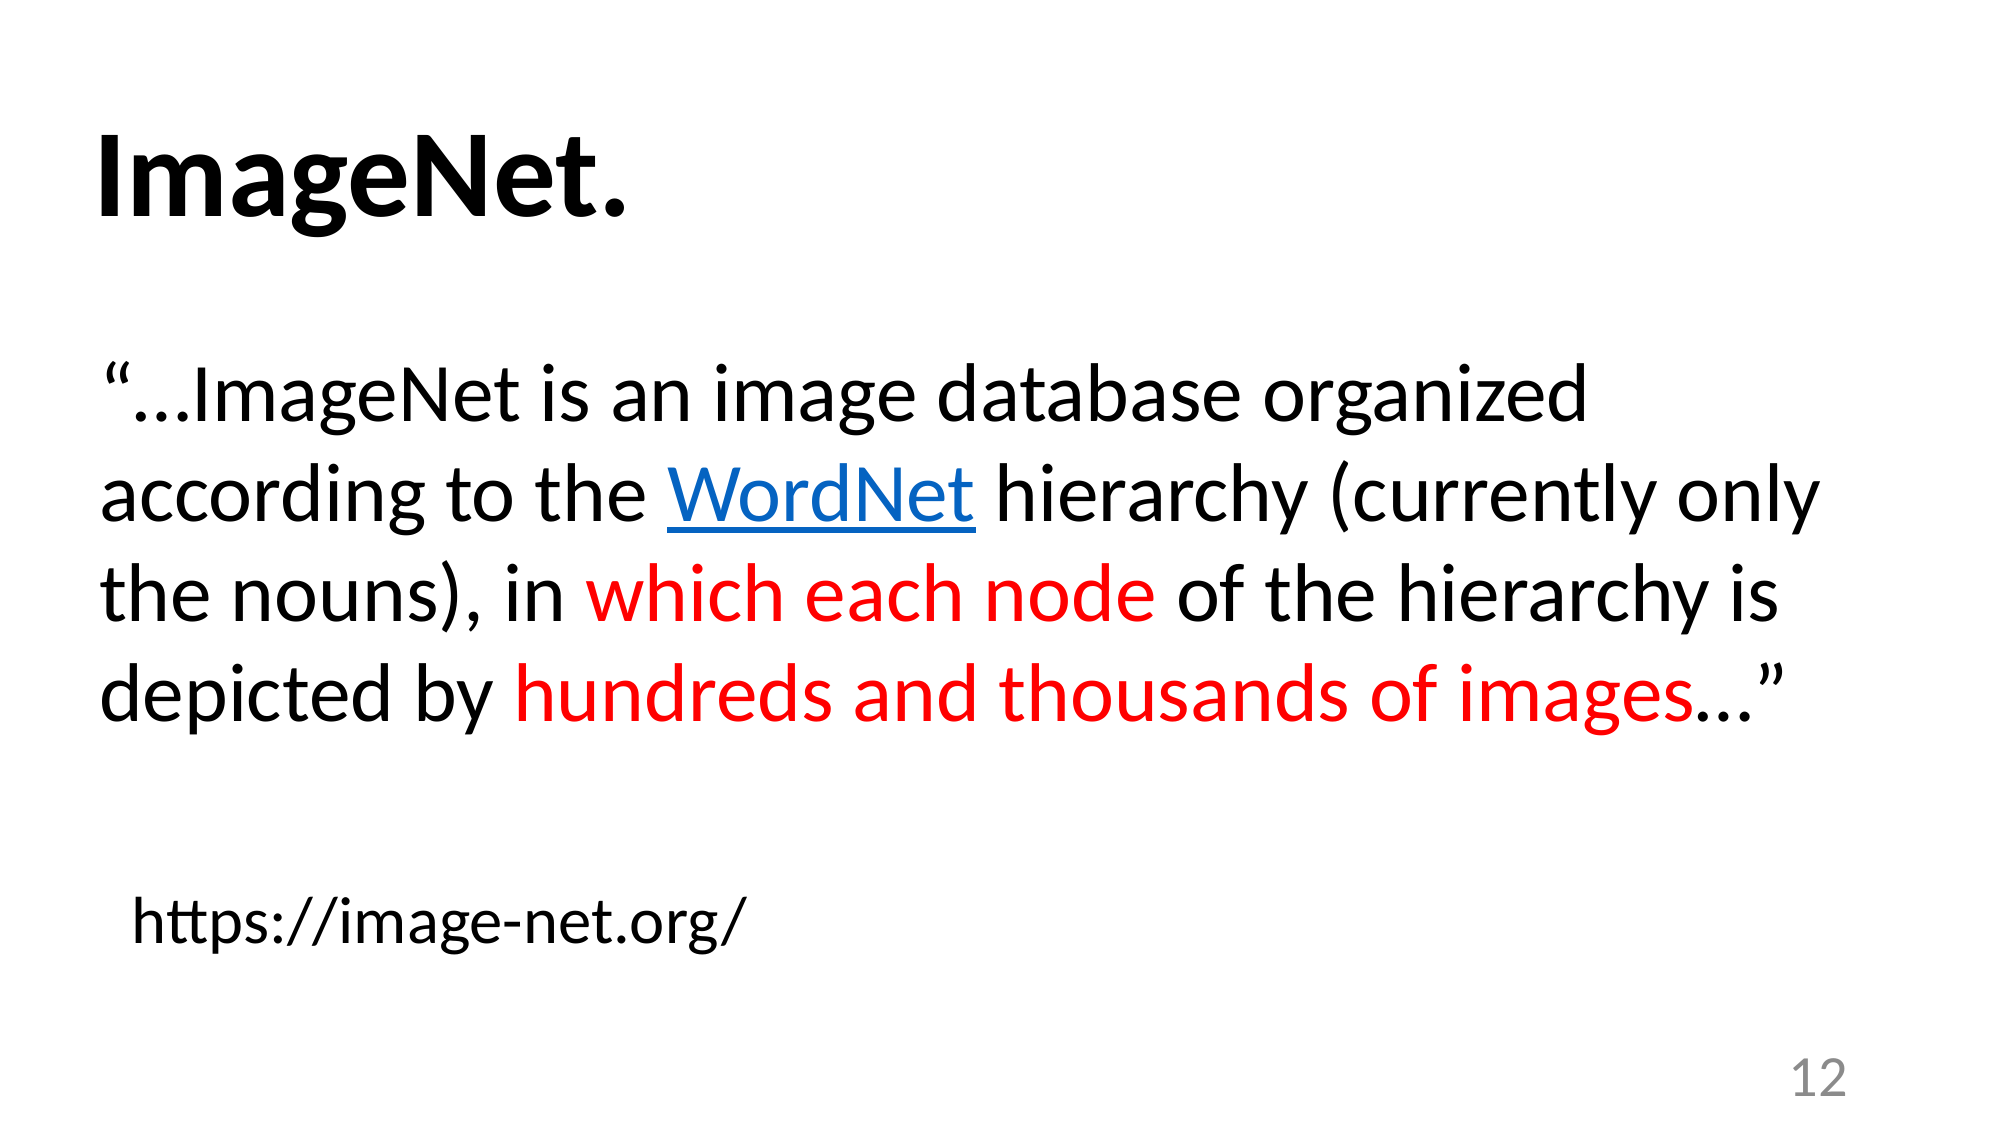

ImageNet.
“…ImageNet is an image database organized according to the WordNet hierarchy (currently only the nouns), in which each node of the hierarchy is depicted by hundreds and thousands of images…”

https://image-net.org/
12